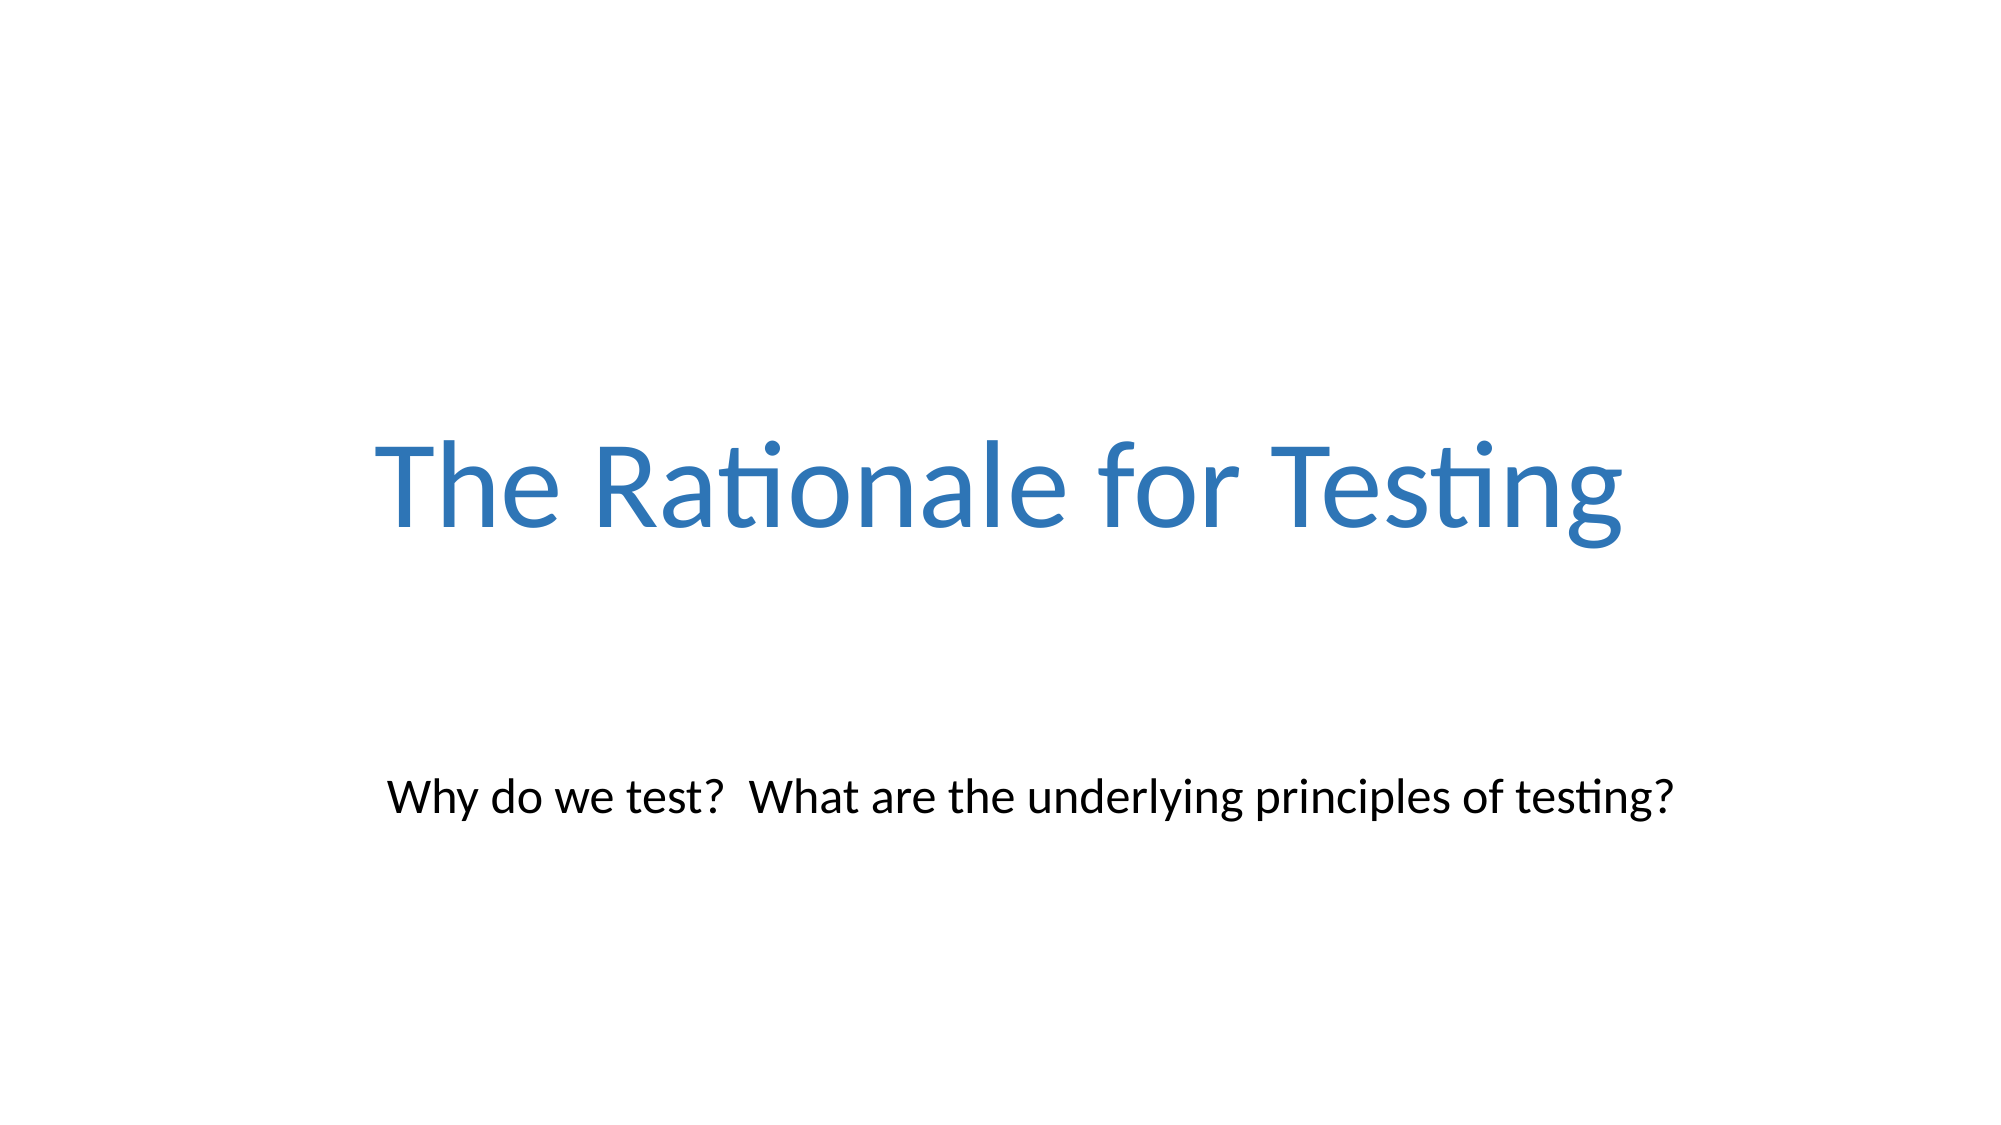

# The Rationale for Testing
Why do we test?  What are the underlying principles of testing?